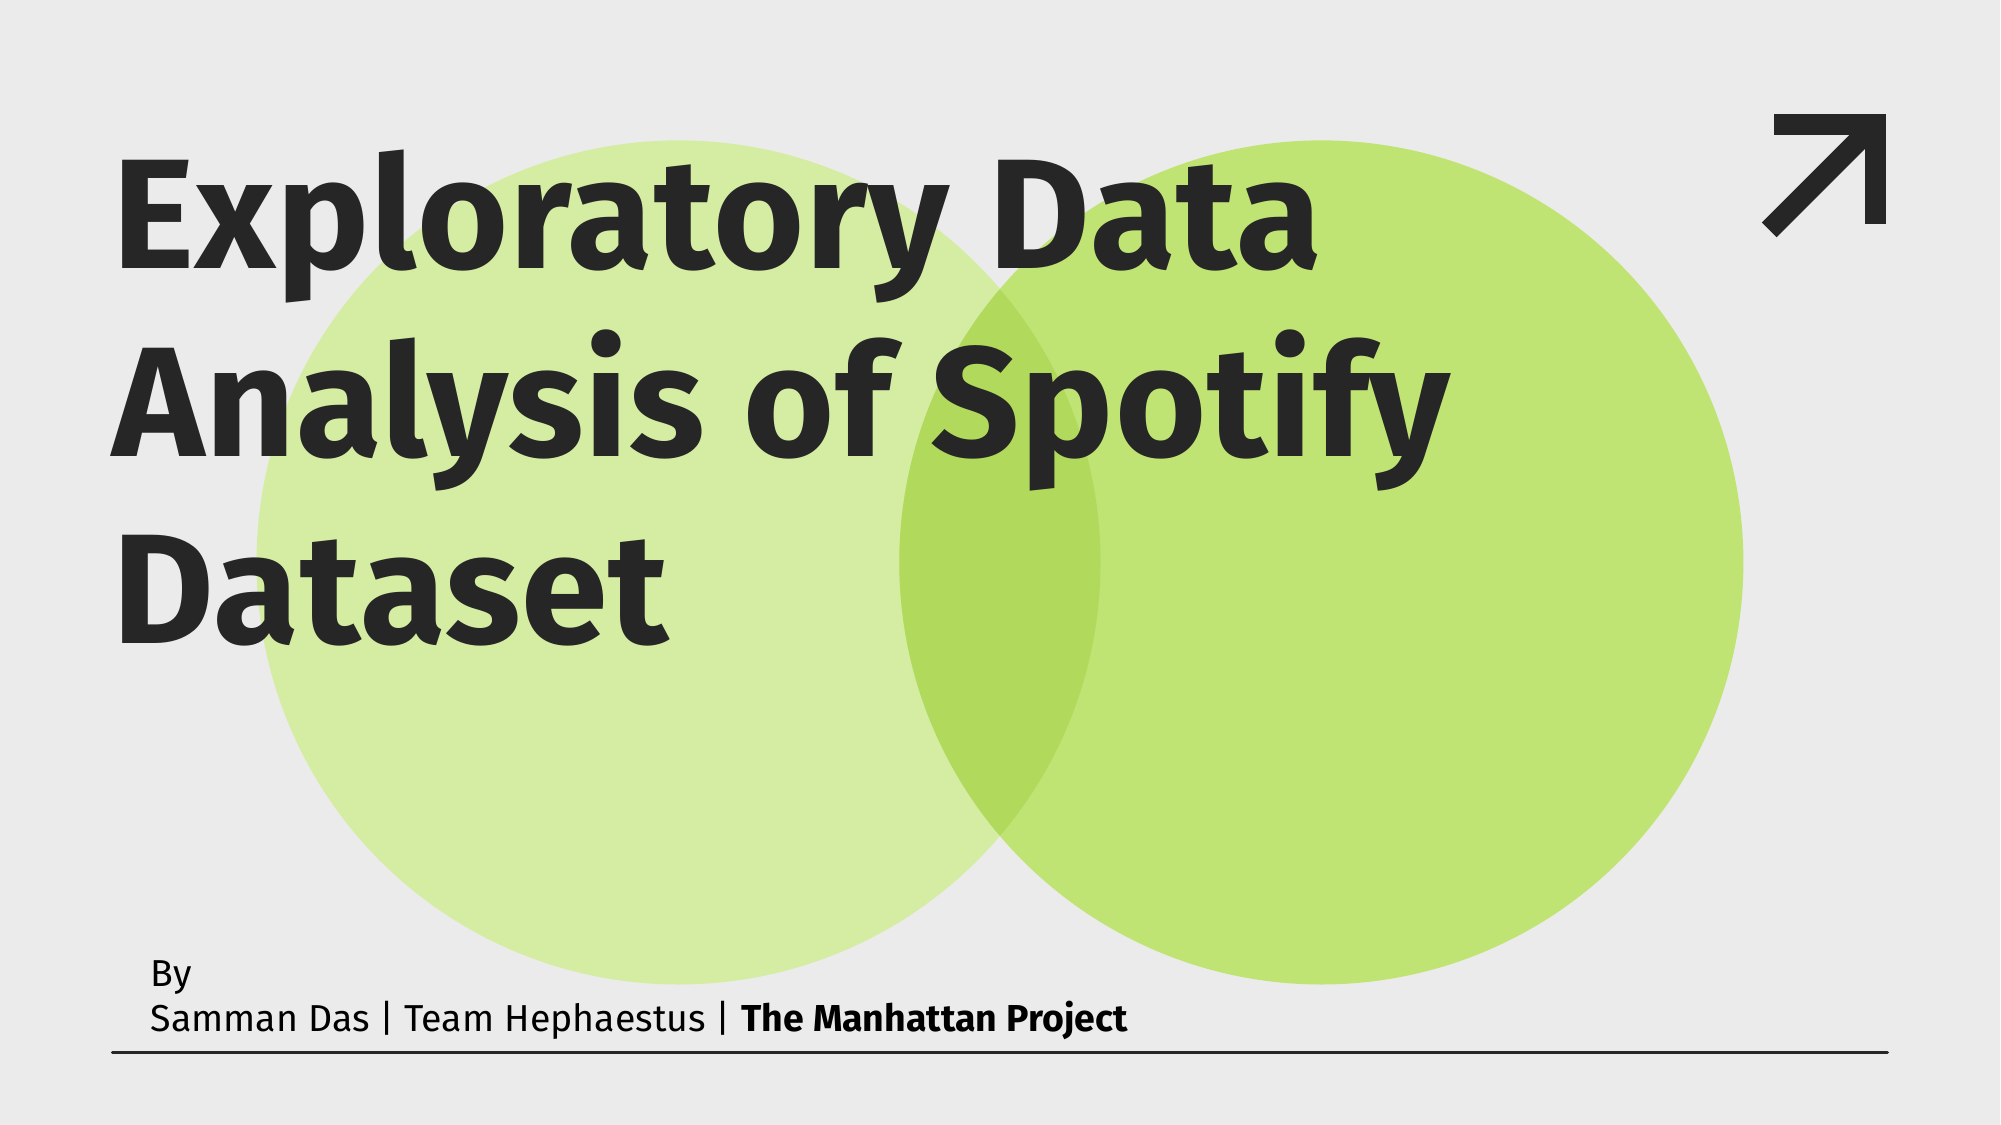

# Exploratory Data Analysis of Spotify Dataset
By
Samman Das | Team Hephaestus | The Manhattan Project